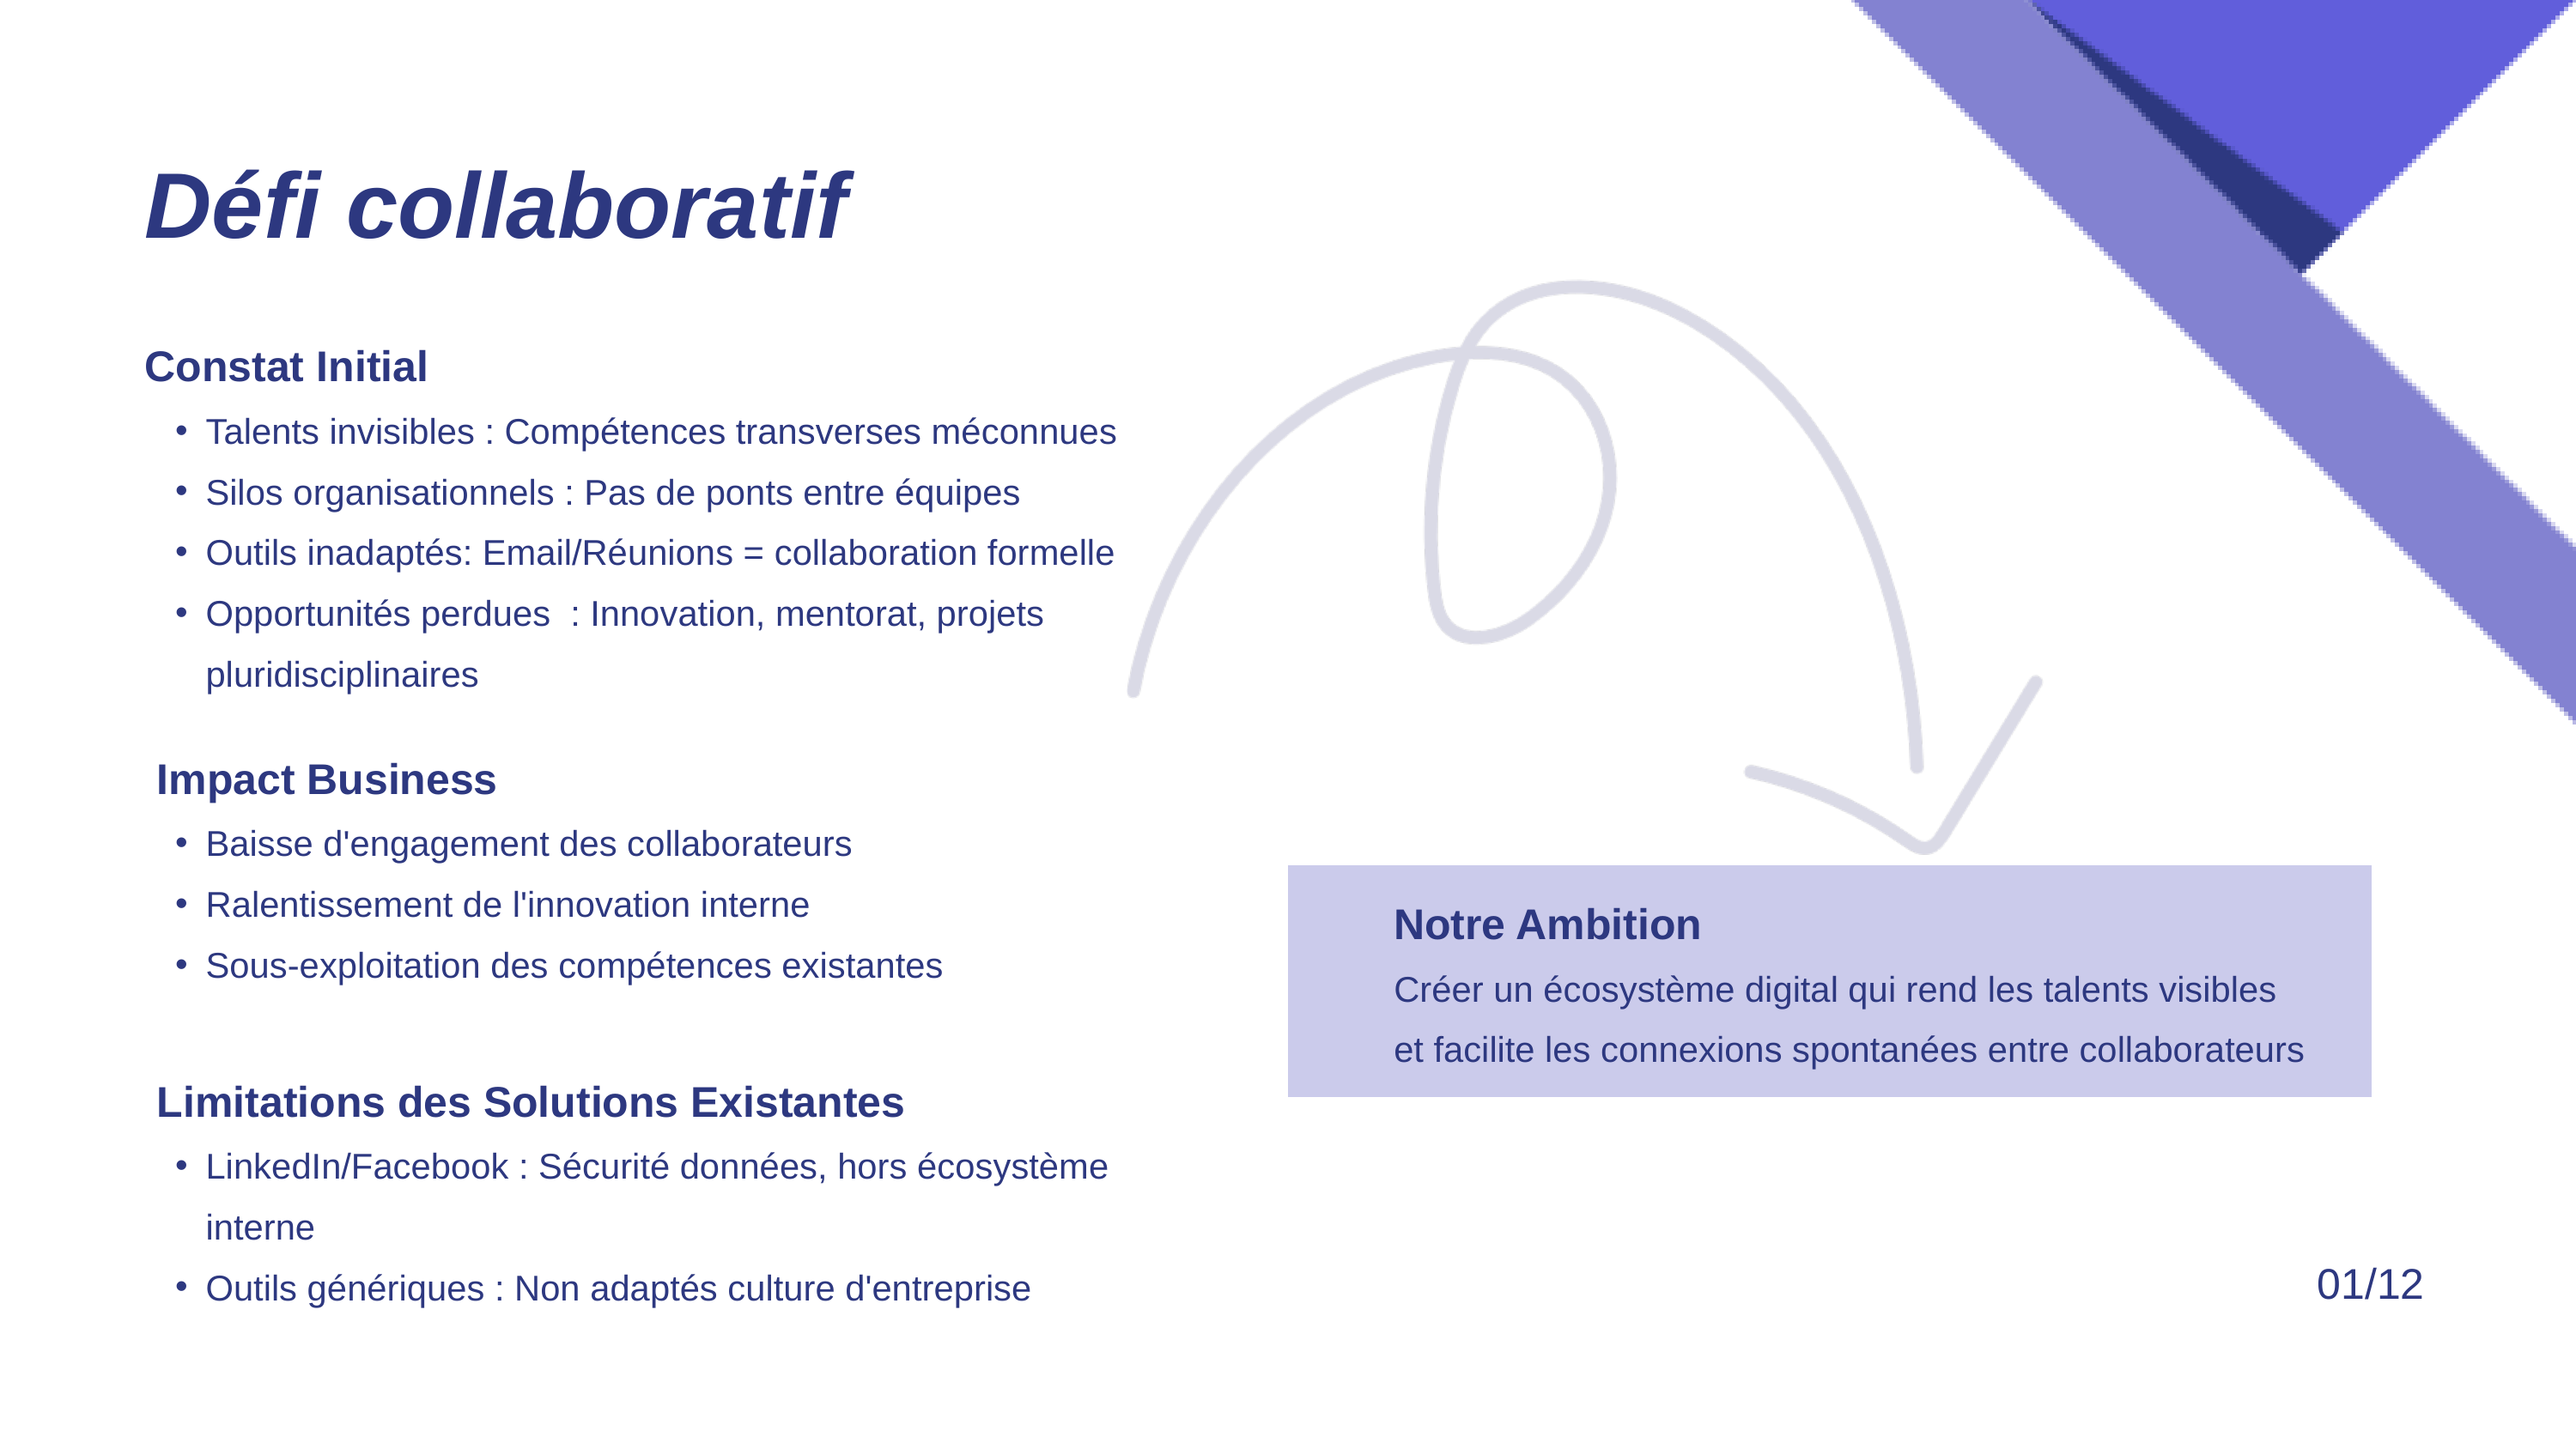

Défi collaboratif

Constat Initial
Talents invisibles : Compétences transverses méconnues
Silos organisationnels : Pas de ponts entre équipes
Outils inadaptés: Email/Réunions = collaboration formelle
Opportunités perdues  : Innovation, mentorat, projets pluridisciplinaires
 Impact Business
Baisse d'engagement des collaborateurs
Ralentissement de l'innovation interne
Sous-exploitation des compétences existantes

Notre Ambition
Créer un écosystème digital qui rend les talents visibles
et facilite les connexions spontanées entre collaborateurs
 Limitations des Solutions Existantes
LinkedIn/Facebook : Sécurité données, hors écosystème interne
Outils génériques : Non adaptés culture d'entreprise
01/12